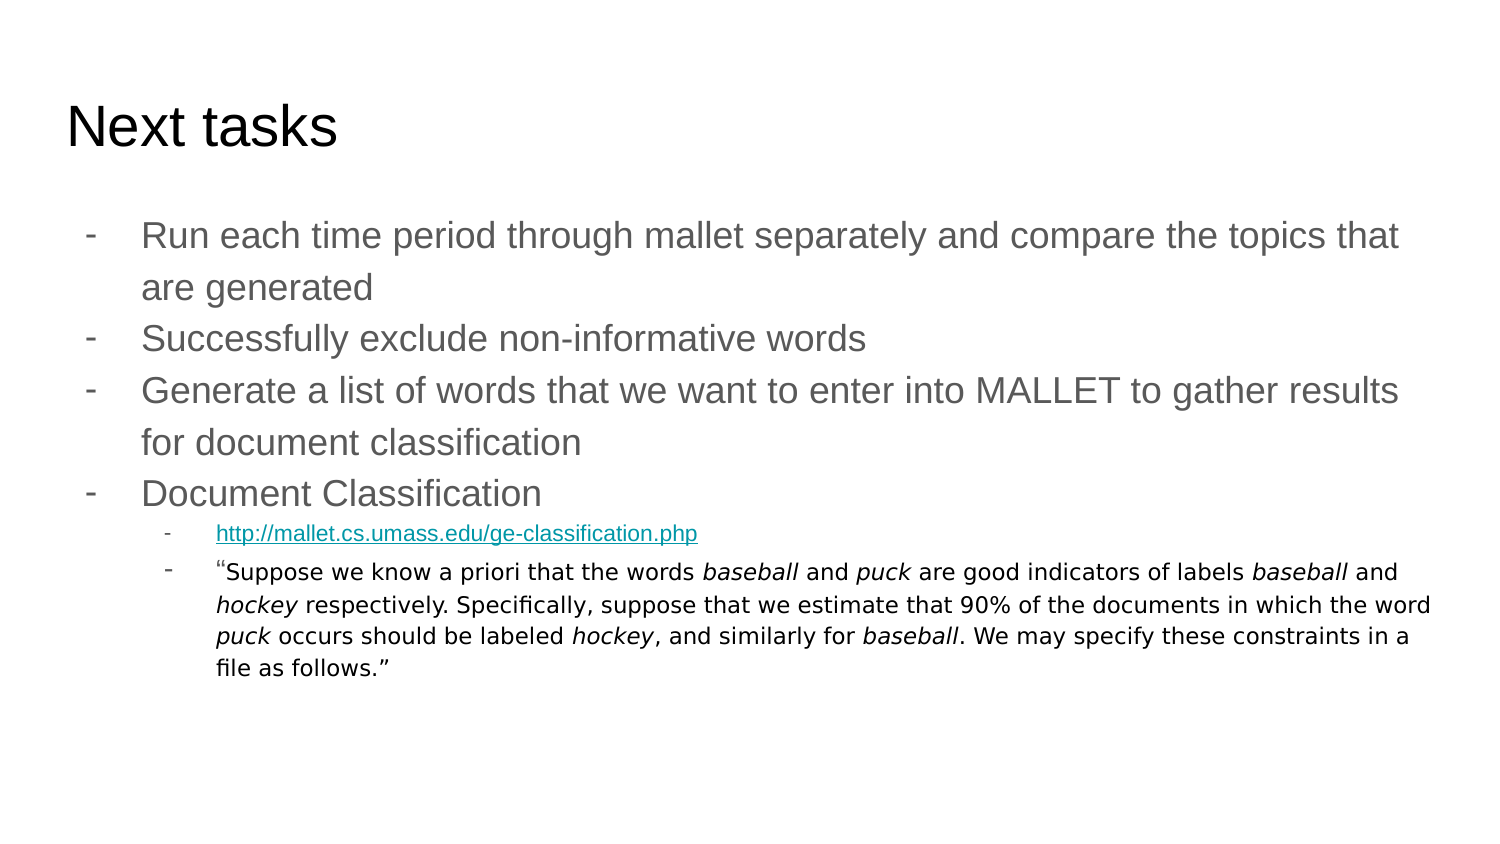

# Next tasks
Run each time period through mallet separately and compare the topics that are generated
Successfully exclude non-informative words
Generate a list of words that we want to enter into MALLET to gather results for document classification
Document Classification
http://mallet.cs.umass.edu/ge-classification.php
“Suppose we know a priori that the words baseball and puck are good indicators of labels baseball and hockey respectively. Specifically, suppose that we estimate that 90% of the documents in which the word puck occurs should be labeled hockey, and similarly for baseball. We may specify these constraints in a file as follows.”